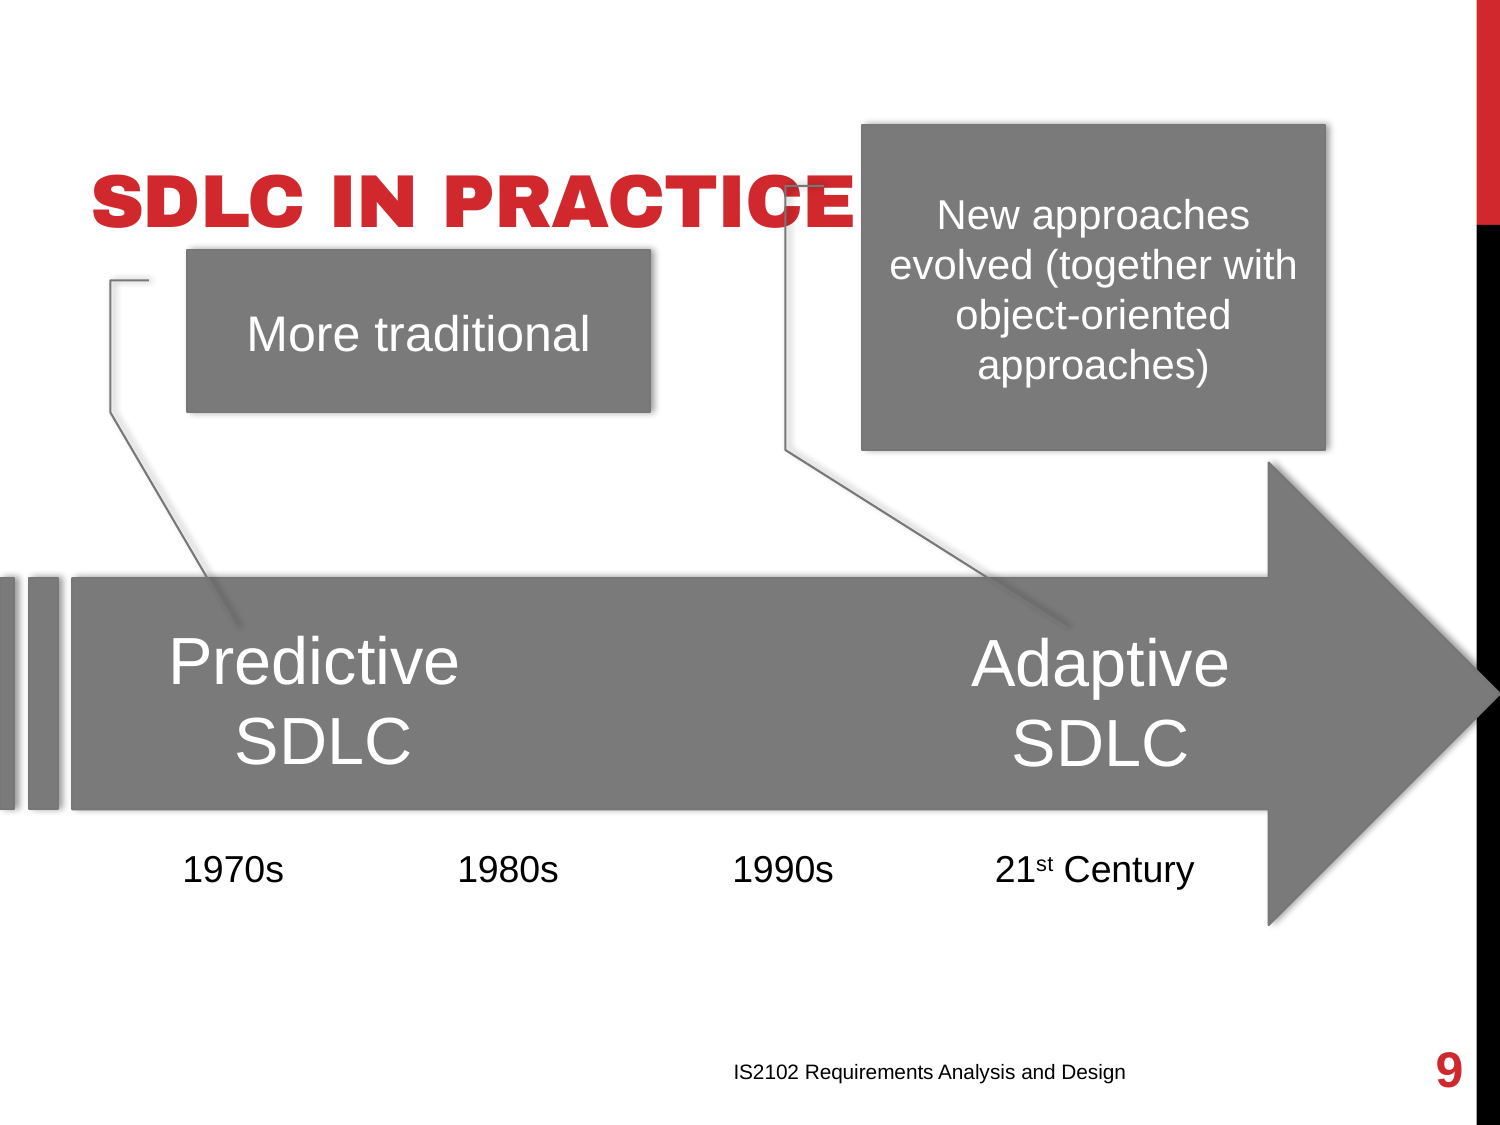

# SDLC in Practice
New approaches evolved (together with object-oriented approaches)
More traditional

Predictive
SDLC
Adaptive
SDLC
1980s
21st Century
1970s
1990s
9
IS2102 Requirements Analysis and Design